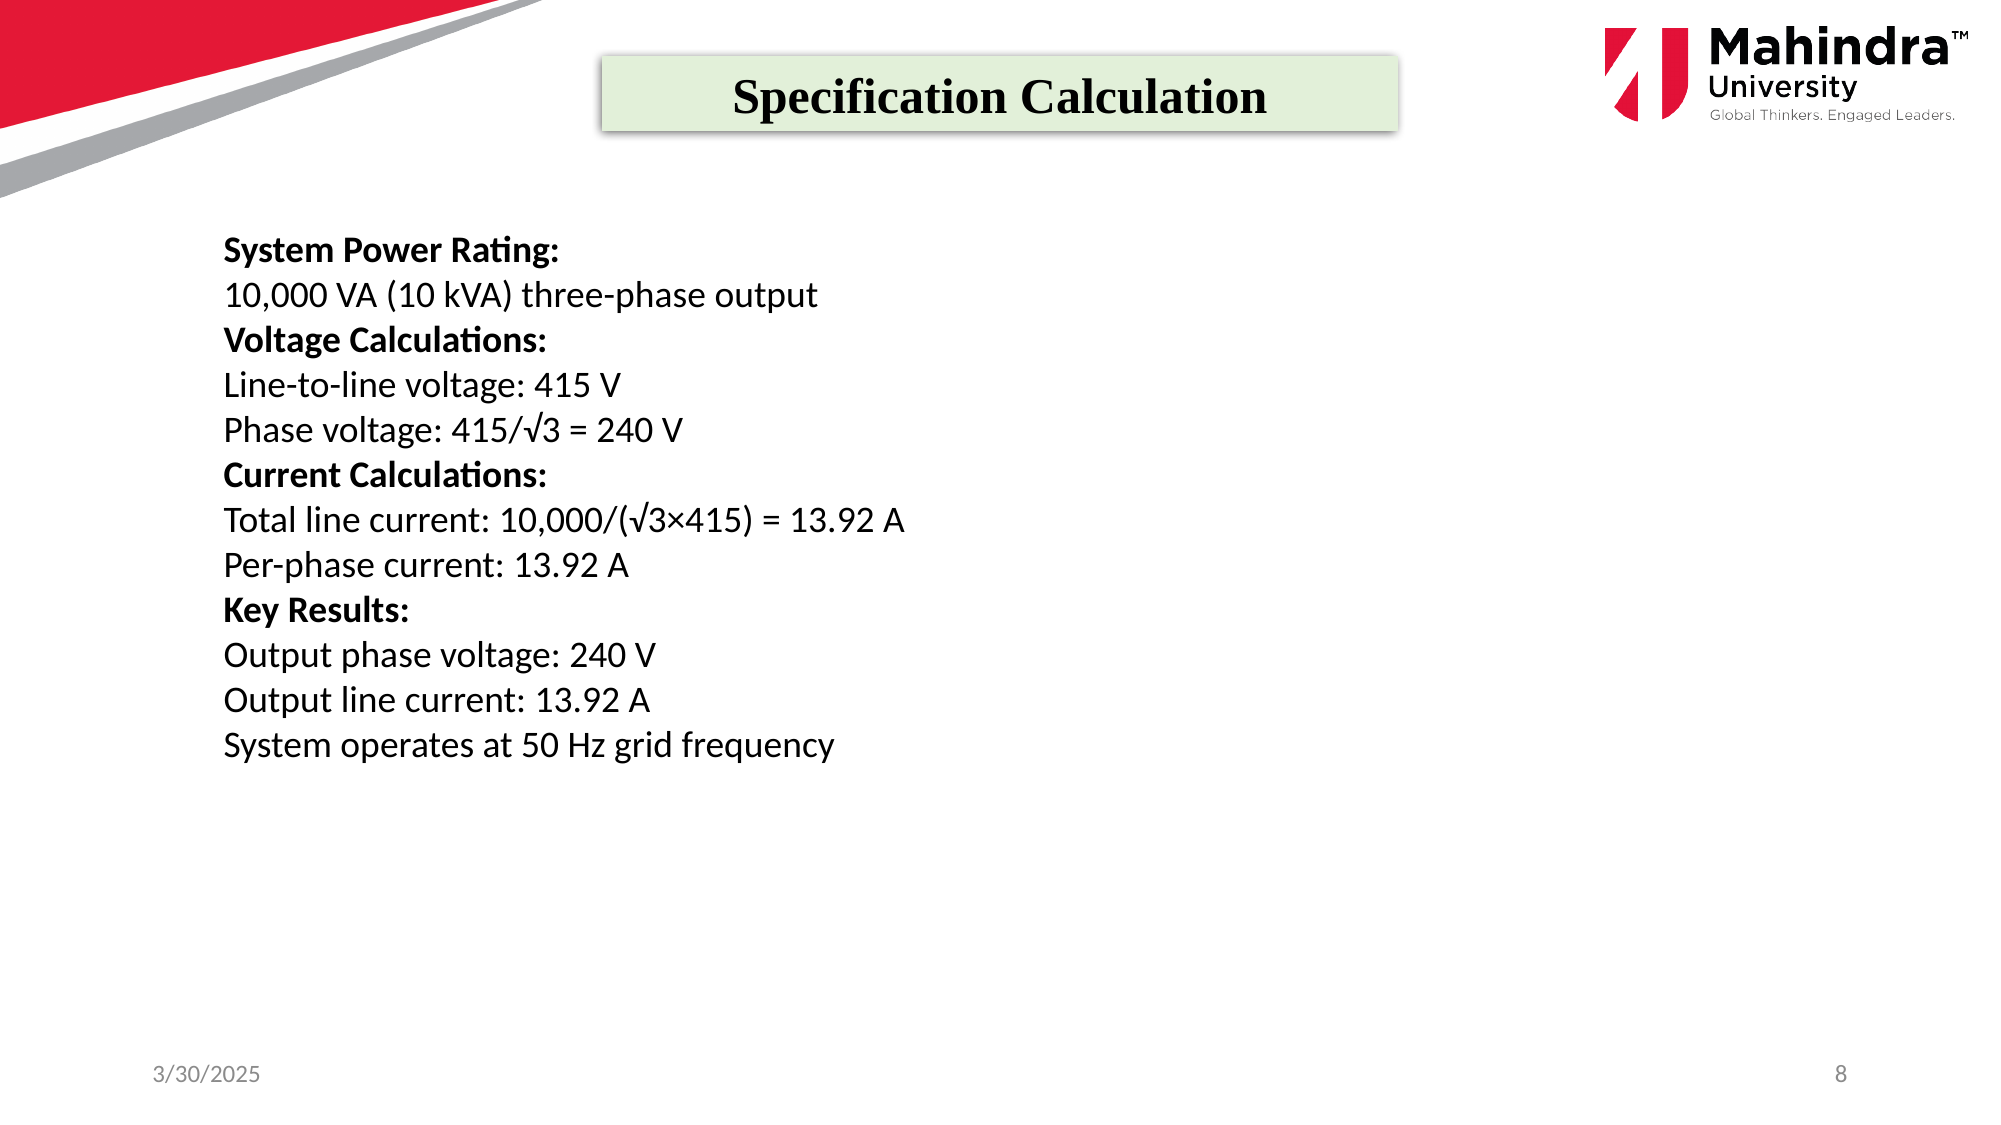

Specification Calculation
System Power Rating:
10,000 VA (10 kVA) three-phase output
Voltage Calculations:
Line-to-line voltage: 415 V
Phase voltage: 415/√3 = 240 V
Current Calculations:
Total line current: 10,000/(√3×415) = 13.92 A
Per-phase current: 13.92 A
Key Results:
Output phase voltage: 240 V
Output line current: 13.92 A
System operates at 50 Hz grid frequency
3/30/2025
8